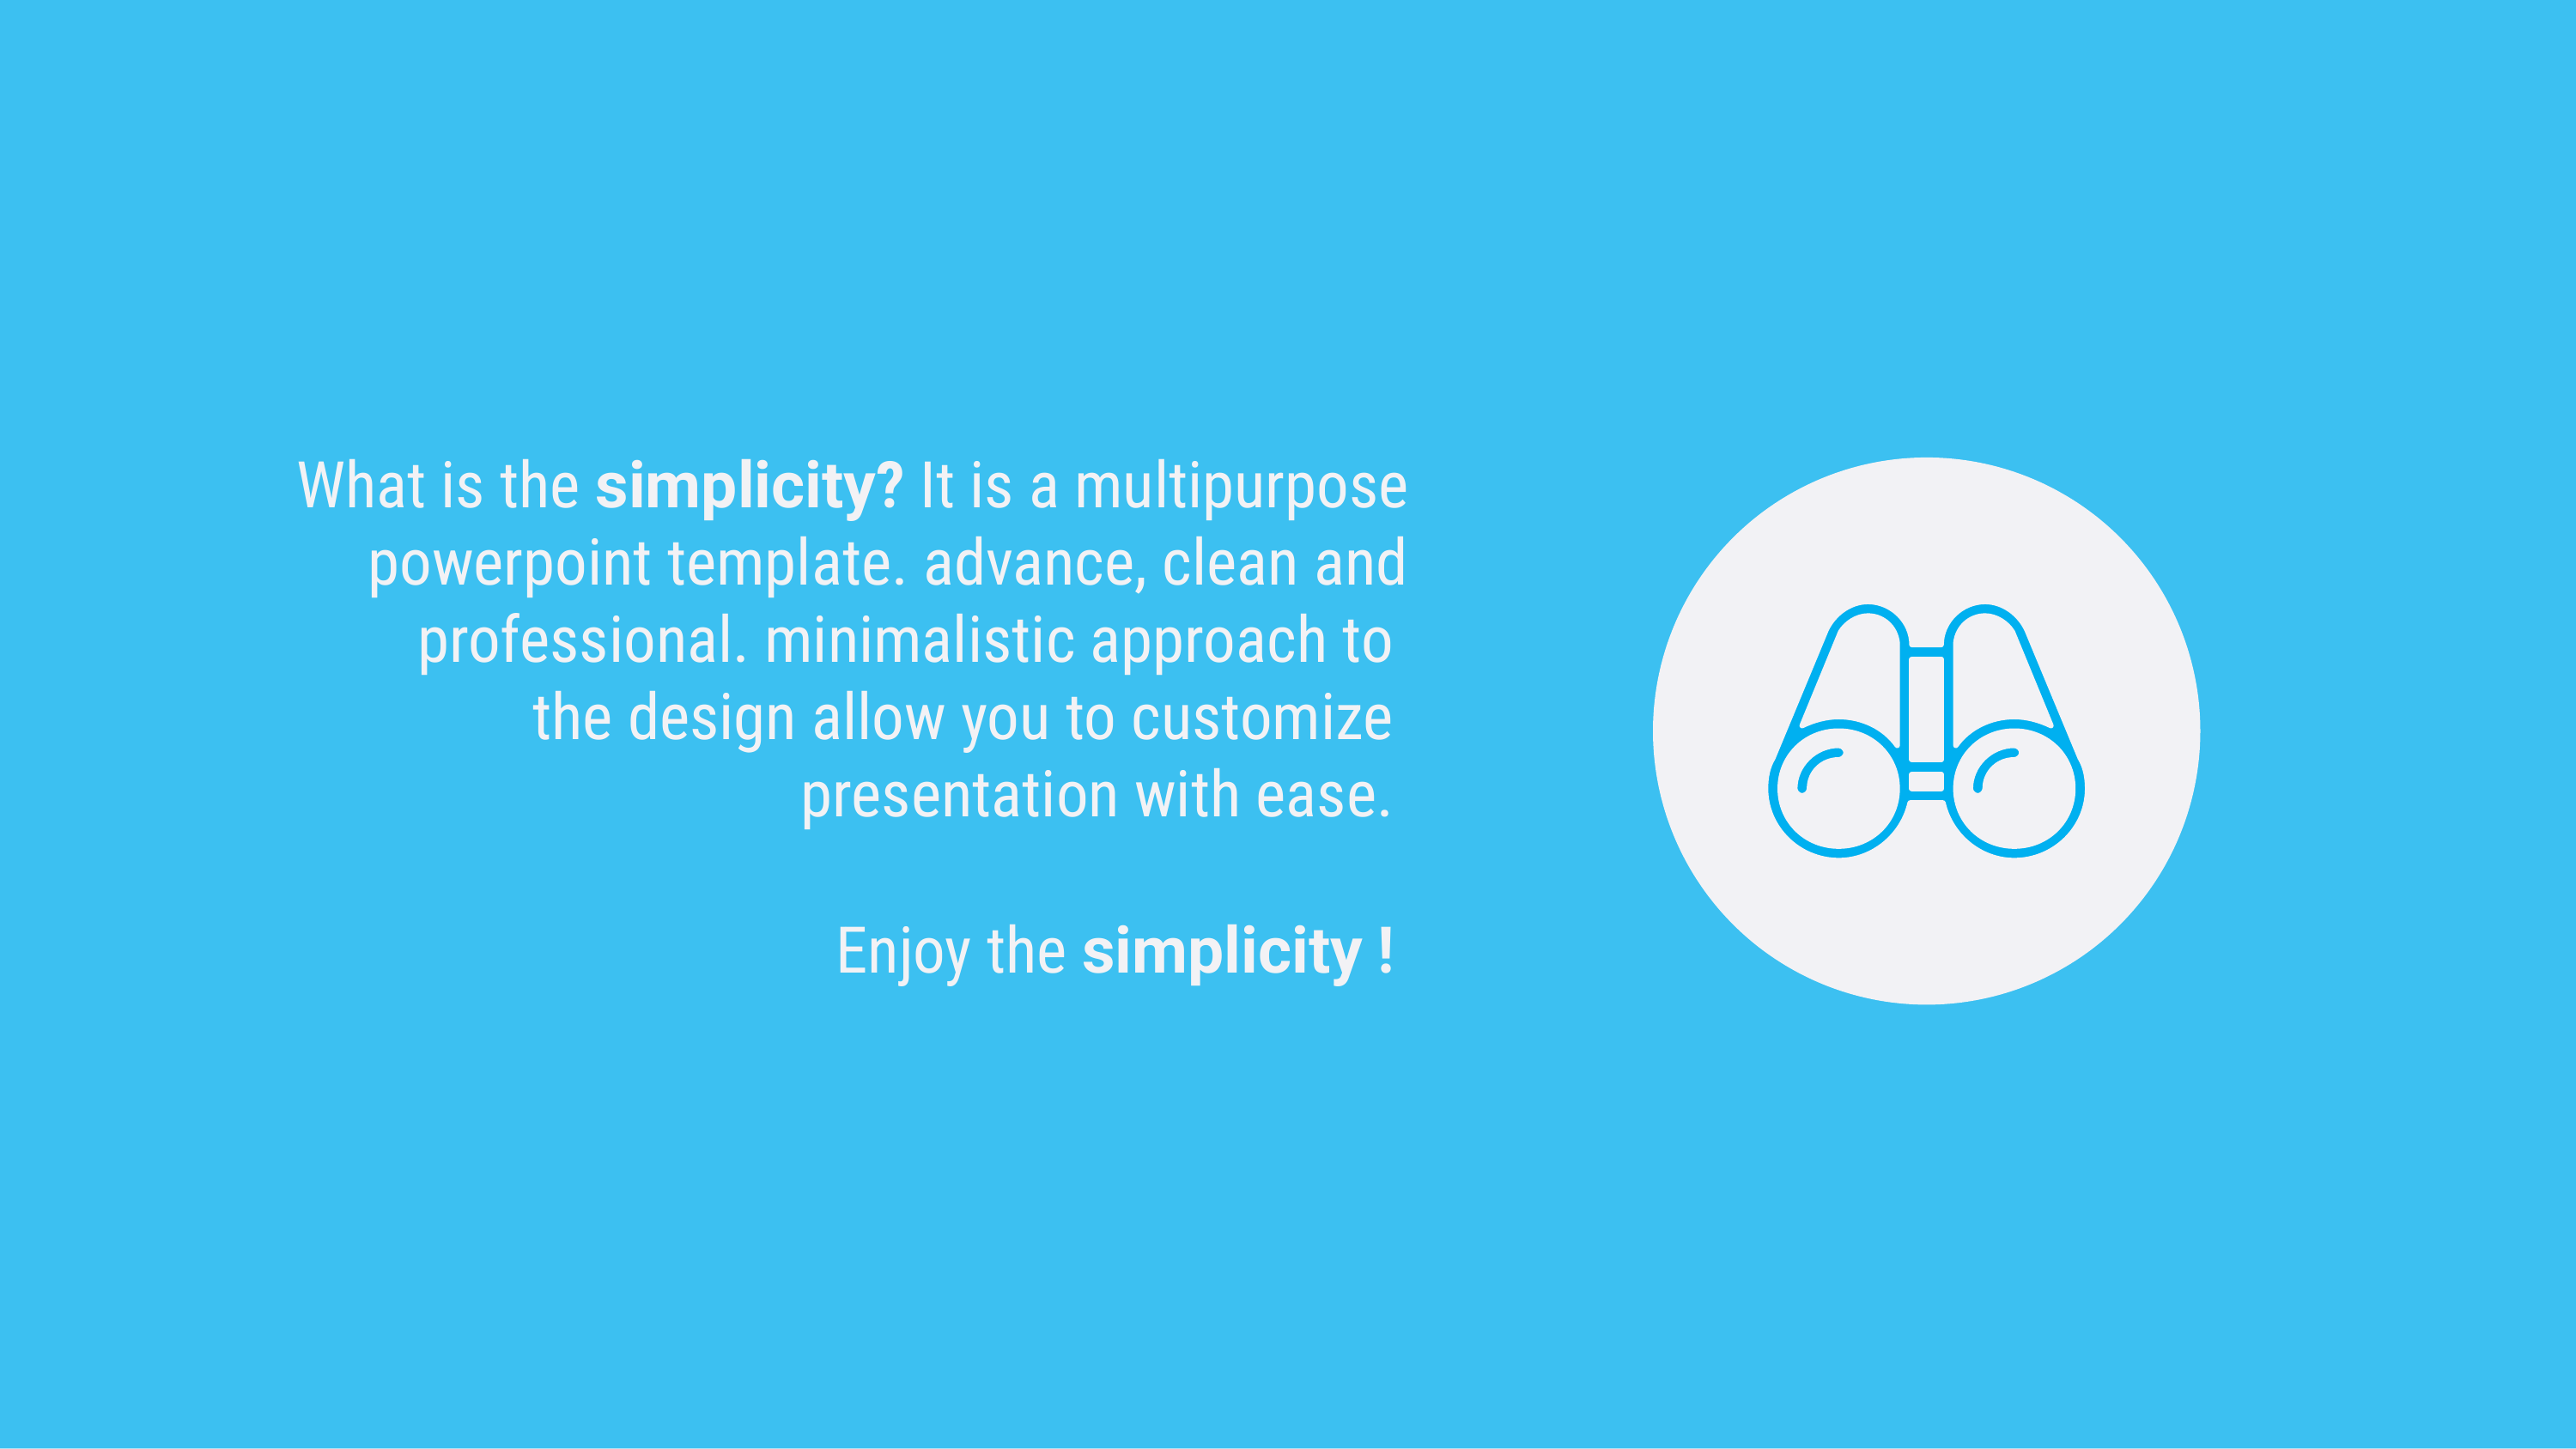

What is the simplicity? It is a multipurpose powerpoint template. advance, clean and professional. minimalistic approach to
the design allow you to customize
presentation with ease.

Enjoy the simplicity !